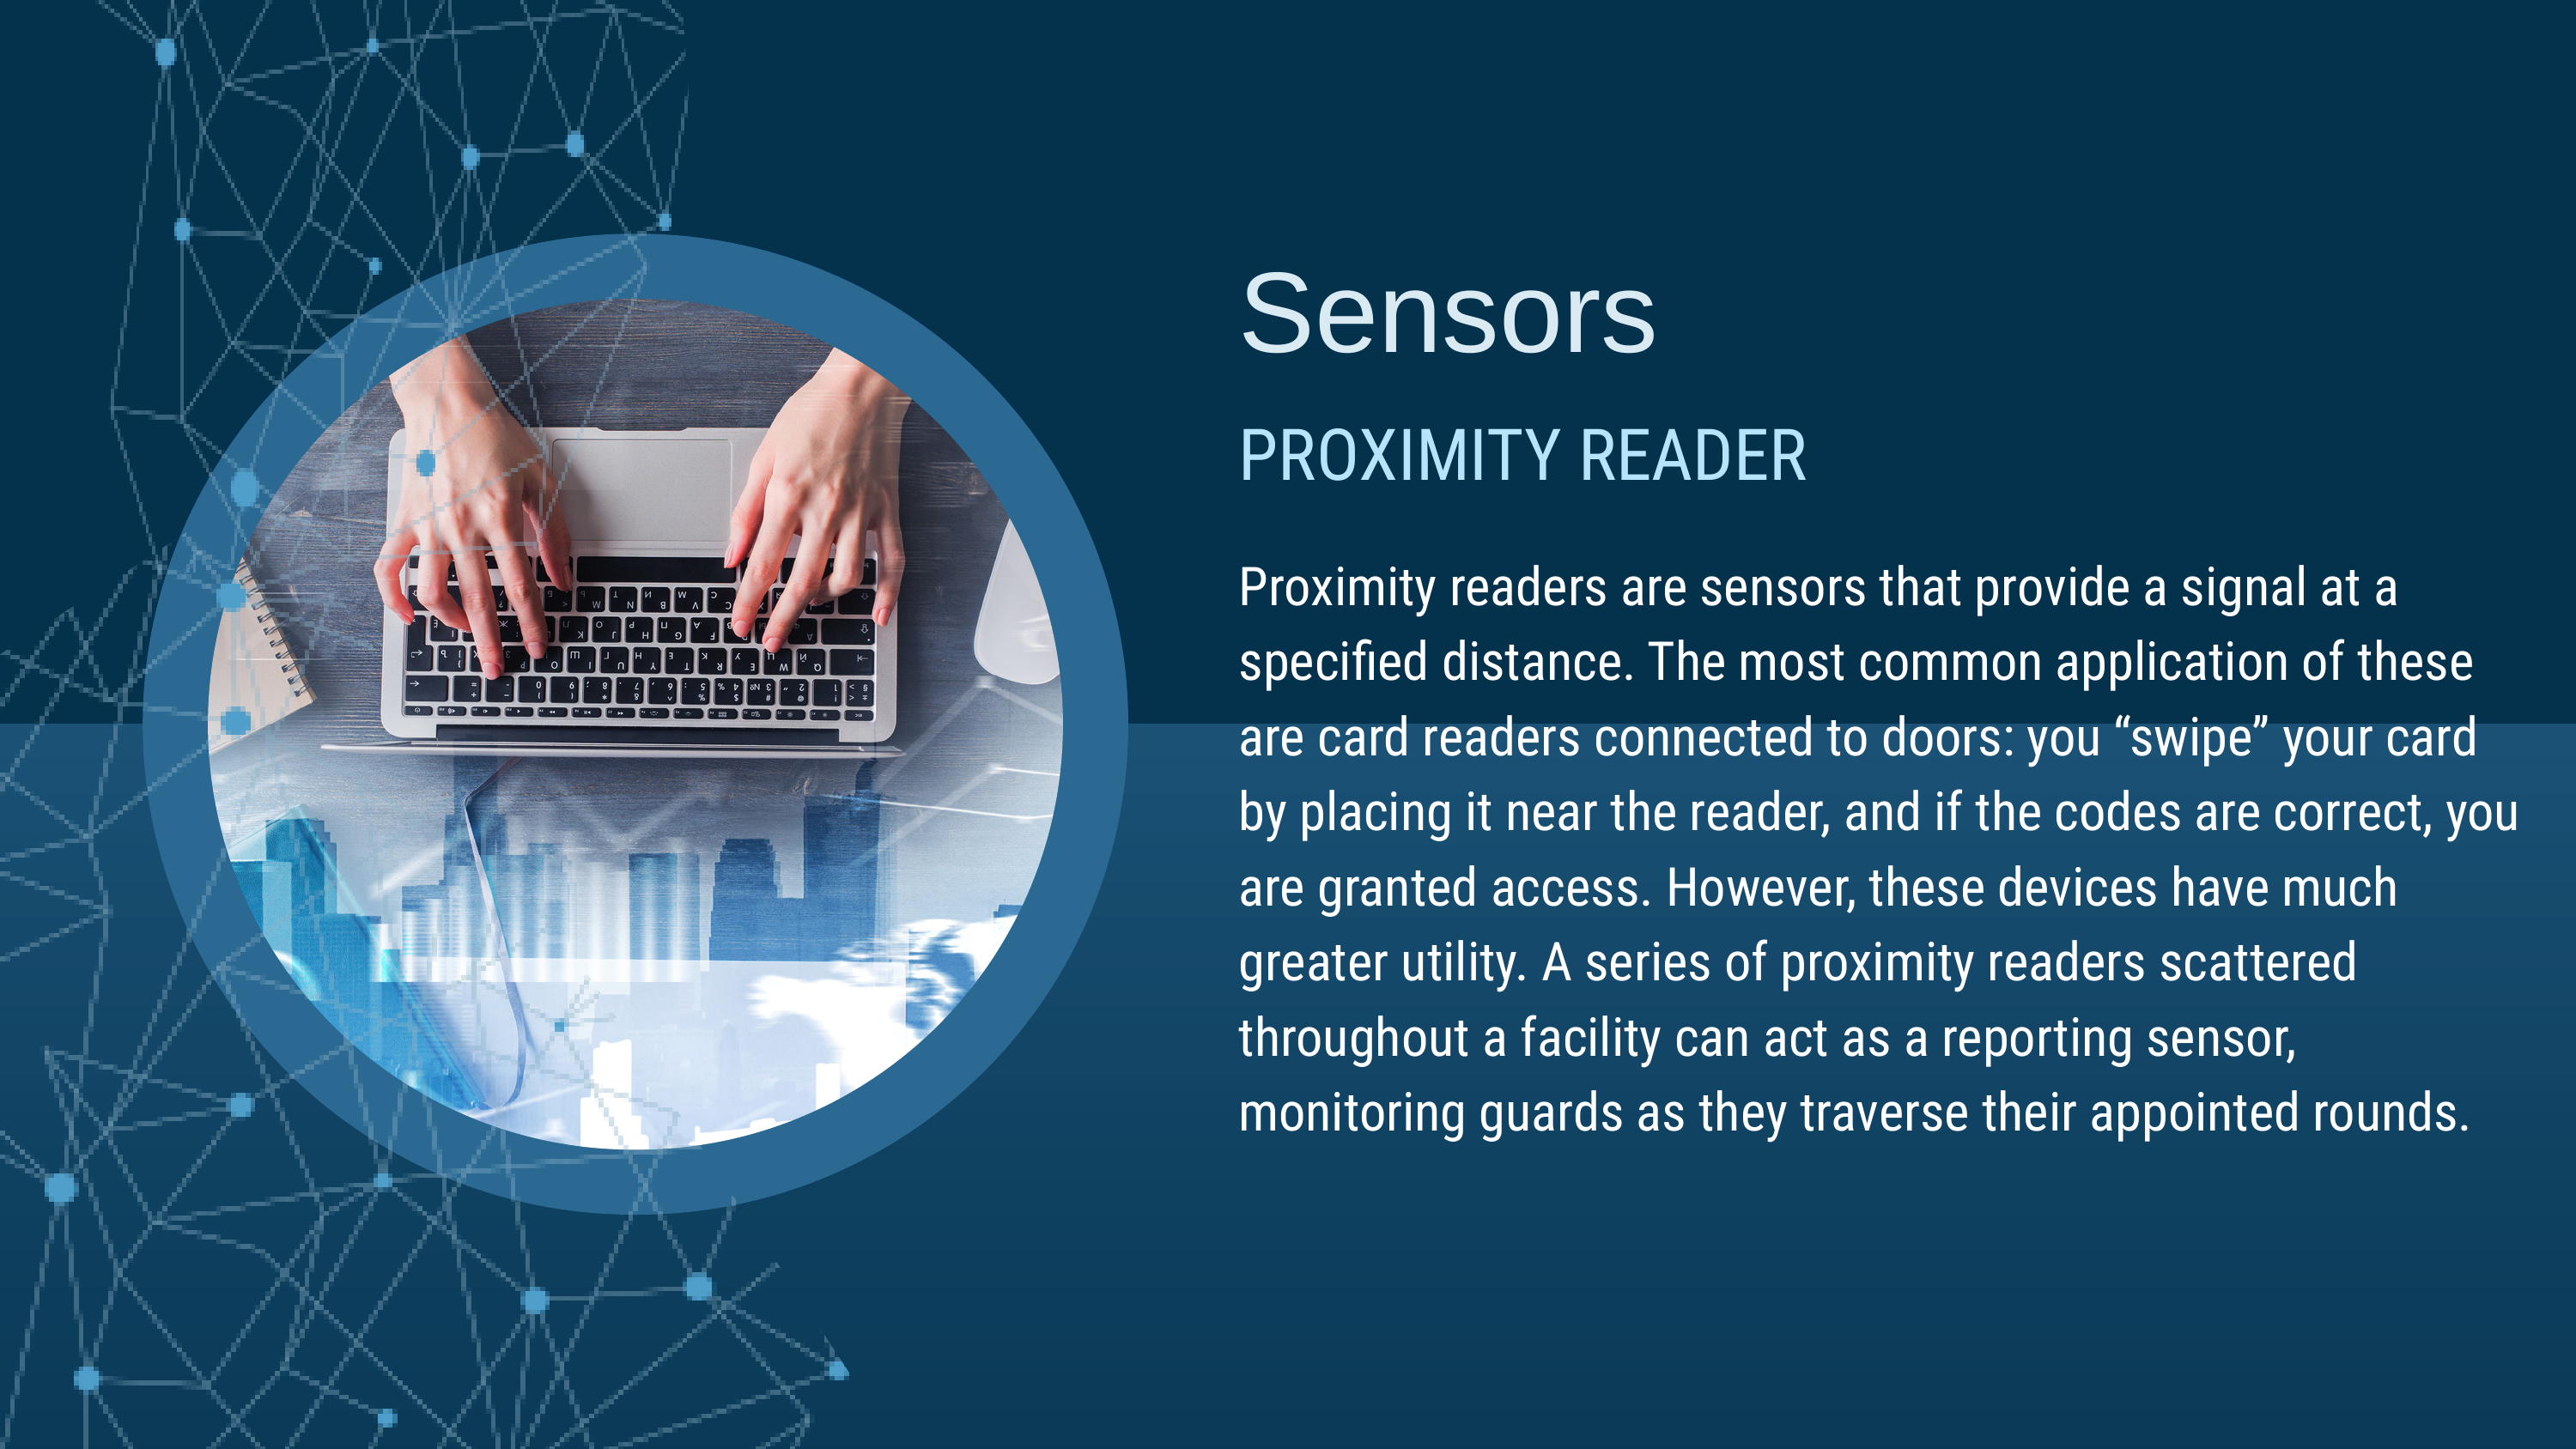

Sensors

PROXIMITY READER
Proximity readers are sensors that provide a signal at a specified distance. The most common application of these are card readers connected to doors: you “swipe” your card by placing it near the reader, and if the codes are correct, you are granted access. However, these devices have much greater utility. A series of proximity readers scattered throughout a facility can act as a reporting sensor, monitoring guards as they traverse their appointed rounds.